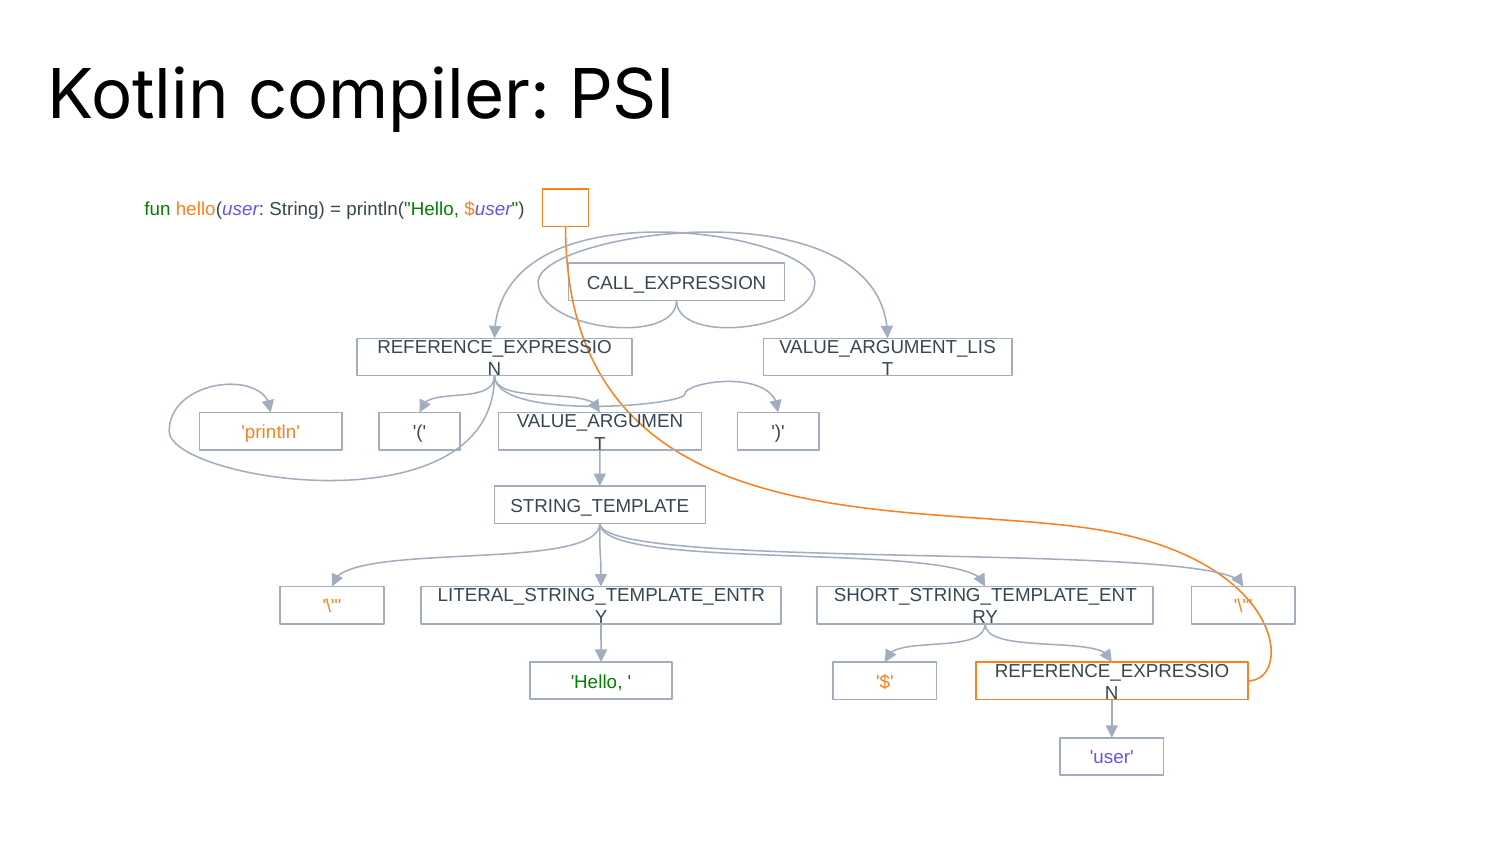

# Kotlin compiler: PSI

fun hello(user: String) = println("Hello, $user")
CALL_EXPRESSION
REFERENCE_EXPRESSION
VALUE_ARGUMENT_LIST
'('
')'
'println'
VALUE_ARGUMENT
STRING_TEMPLATE
LITERAL_STRING_TEMPLATE_ENTRY
SHORT_STRING_TEMPLATE_ENTRY
'\"'
'\"'
'Hello, '
REFERENCE_EXPRESSION
'$'
'user'